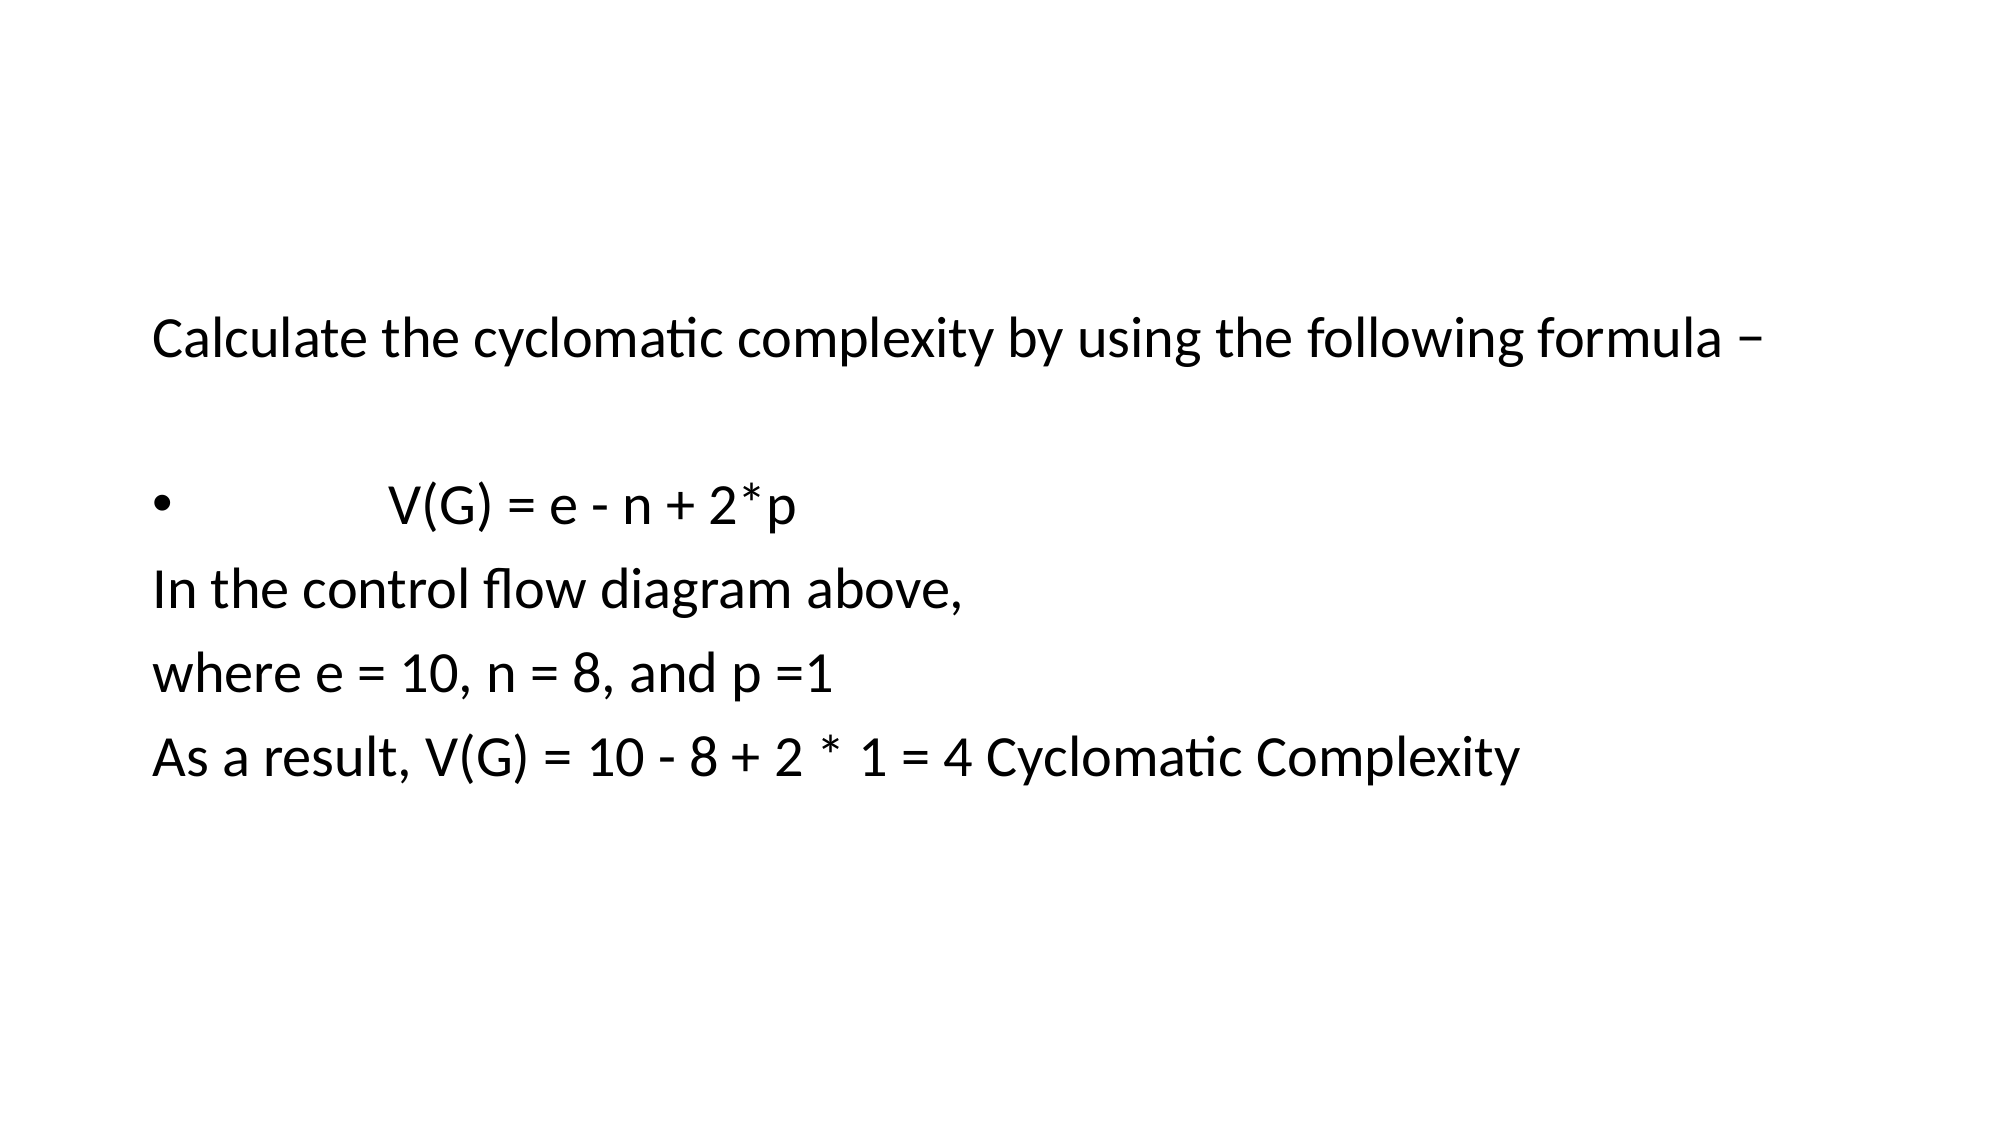

#
Calculate the cyclomatic complexity by using the following formula −

               V(G) = e - n + 2*p
In the control flow diagram above,
where e = 10, n = 8, and p =1
As a result, V(G) = 10 - 8 + 2 * 1 = 4 Cyclomatic Complexity